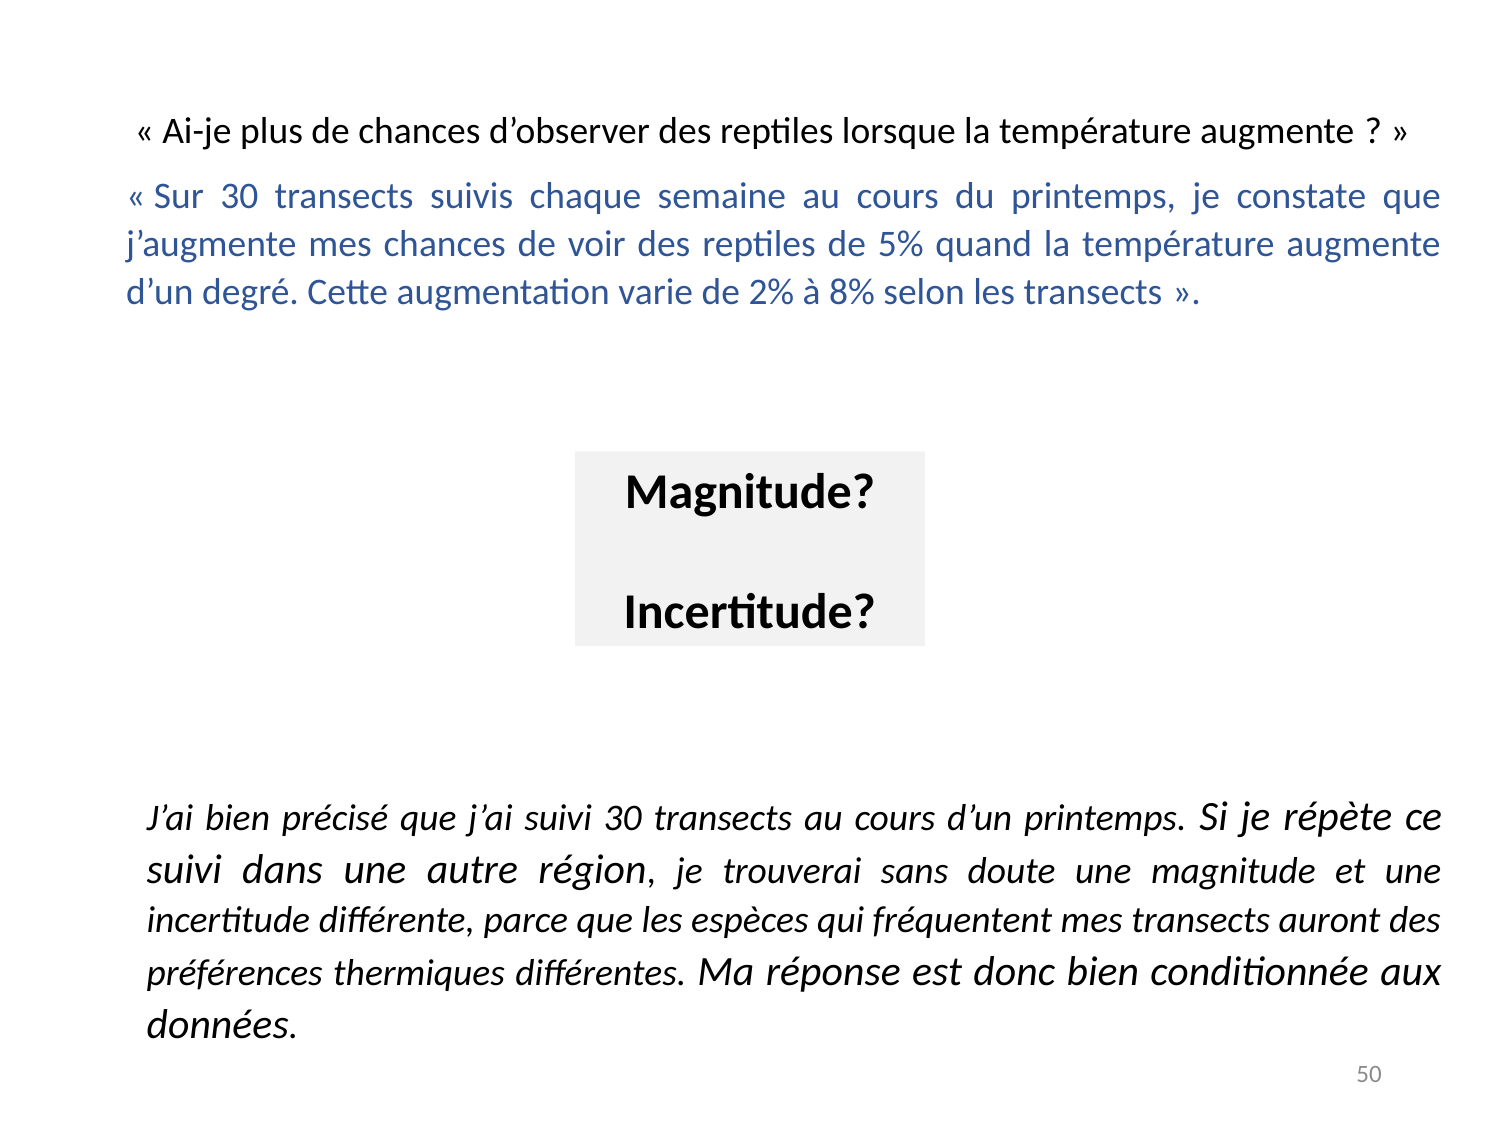

« Ai-je plus de chances d’observer des reptiles lorsque la température augmente ? »
« Sur 30 transects suivis chaque semaine au cours du printemps, je constate que j’augmente mes chances de voir des reptiles de 5% quand la température augmente d’un degré. Cette augmentation varie de 2% à 8% selon les transects ».
Magnitude?

Incertitude?
J’ai bien précisé que j’ai suivi 30 transects au cours d’un printemps. Si je répète ce suivi dans une autre région, je trouverai sans doute une magnitude et une incertitude différente, parce que les espèces qui fréquentent mes transects auront des préférences thermiques différentes. Ma réponse est donc bien conditionnée aux données.
50